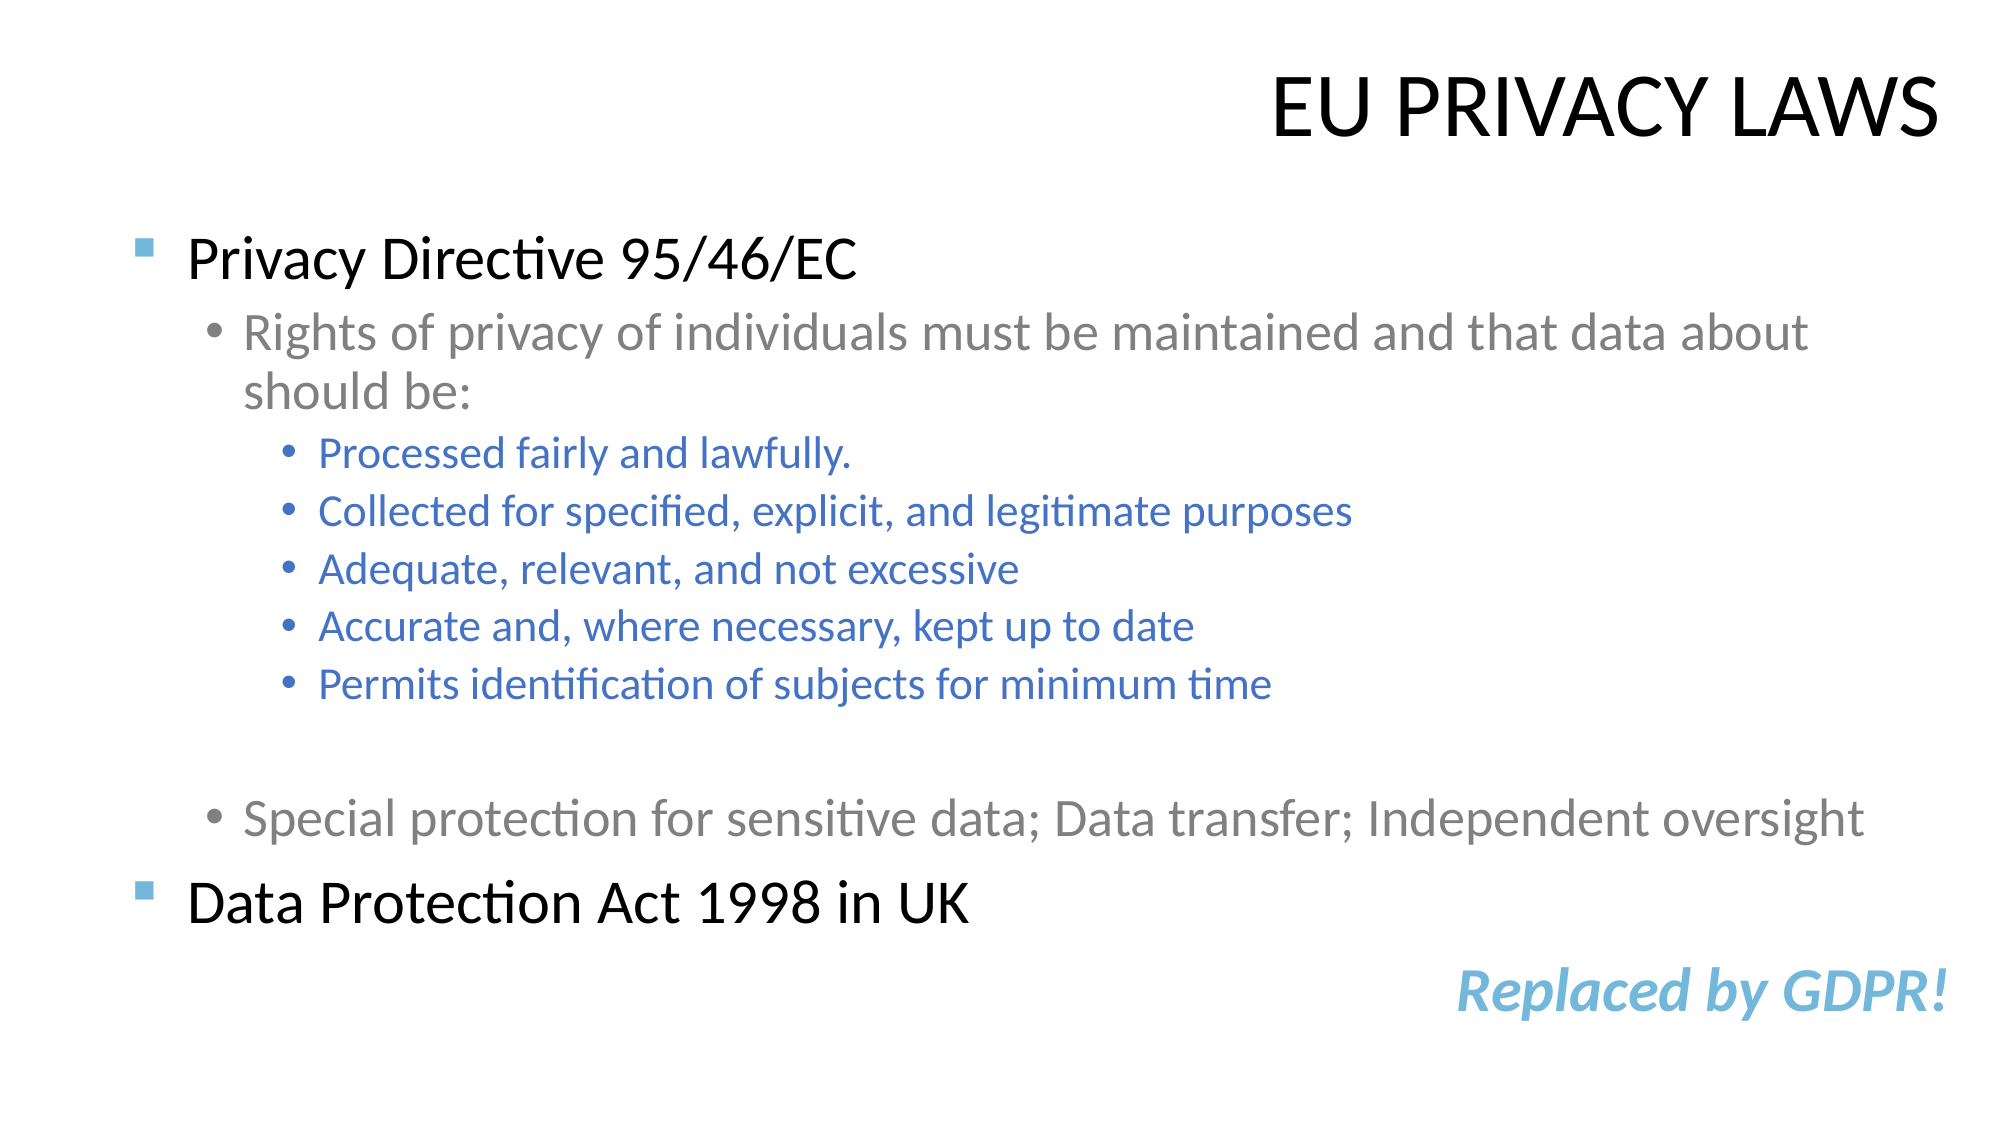

# EU Privacy Laws
Privacy Directive 95/46/EC
Rights of privacy of individuals must be maintained and that data about should be:
Processed fairly and lawfully.
Collected for specified, explicit, and legitimate purposes
Adequate, relevant, and not excessive
Accurate and, where necessary, kept up to date
Permits identification of subjects for minimum time

Special protection for sensitive data; Data transfer; Independent oversight
Data Protection Act 1998 in UK
Replaced by GDPR!